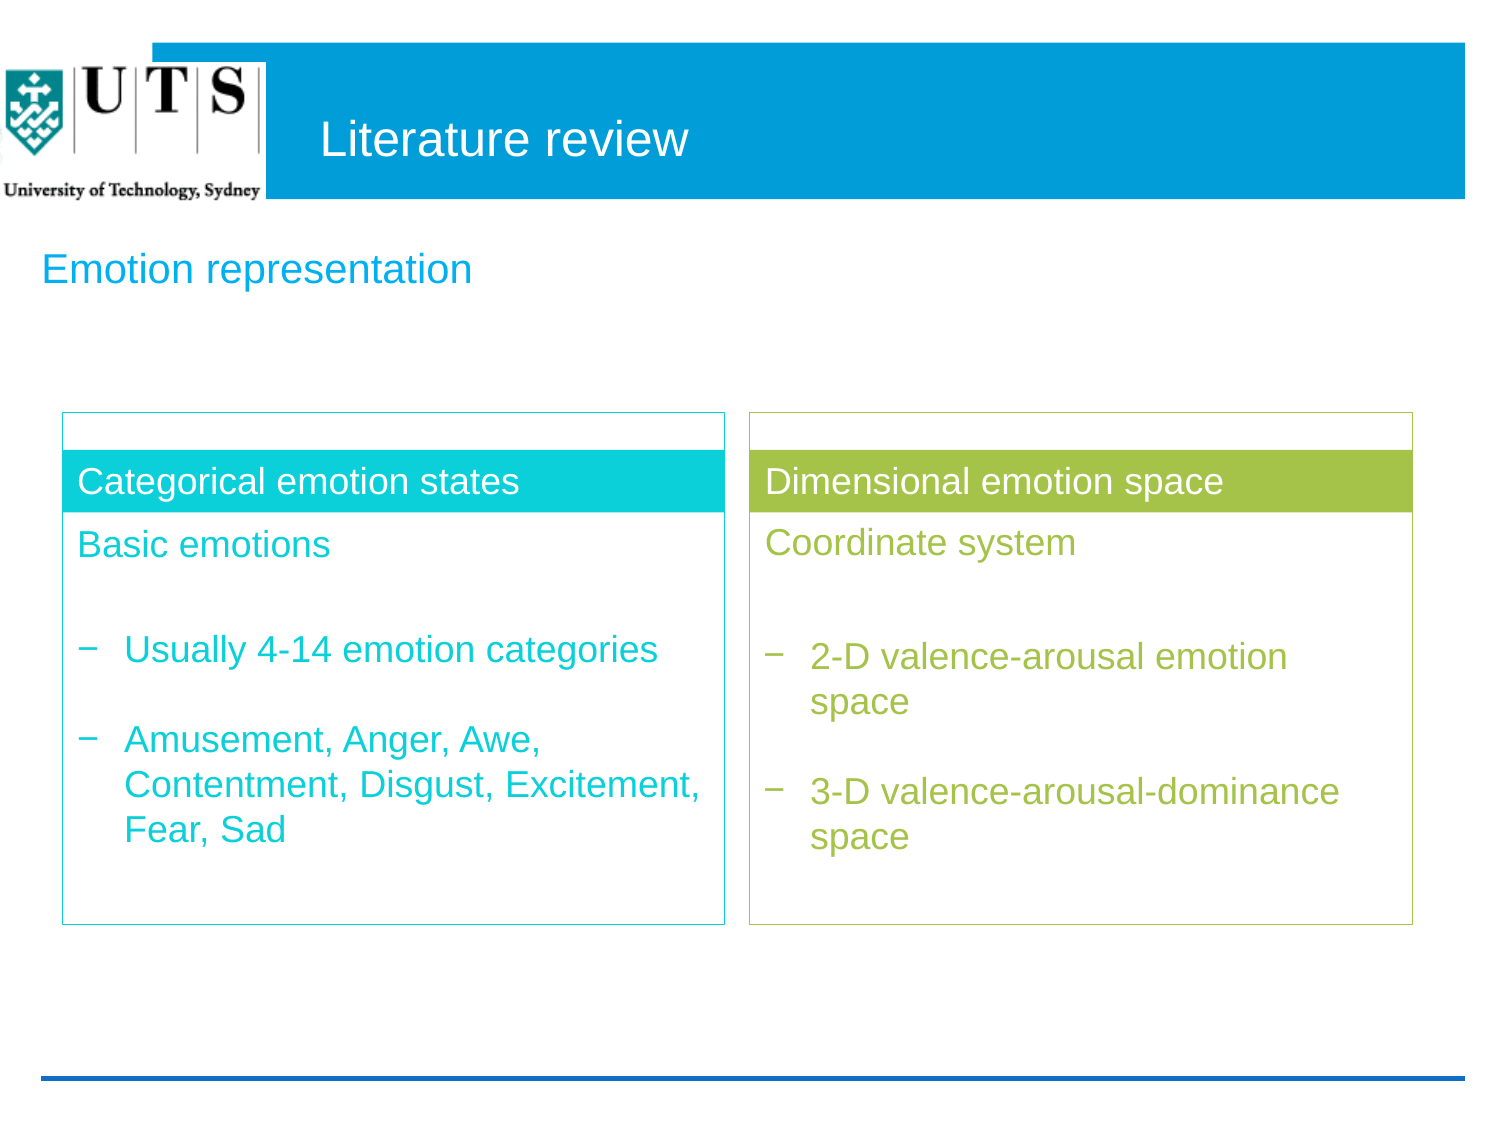

# Literature review
Emotion representation

Categorical emotion states

Dimensional emotion space
Coordinate system
Basic emotions
Usually 4-14 emotion categories

Amusement, Anger, Awe, Contentment, Disgust, Excitement, Fear, Sad
2-D valence-arousal emotion space

3-D valence-arousal-dominance space